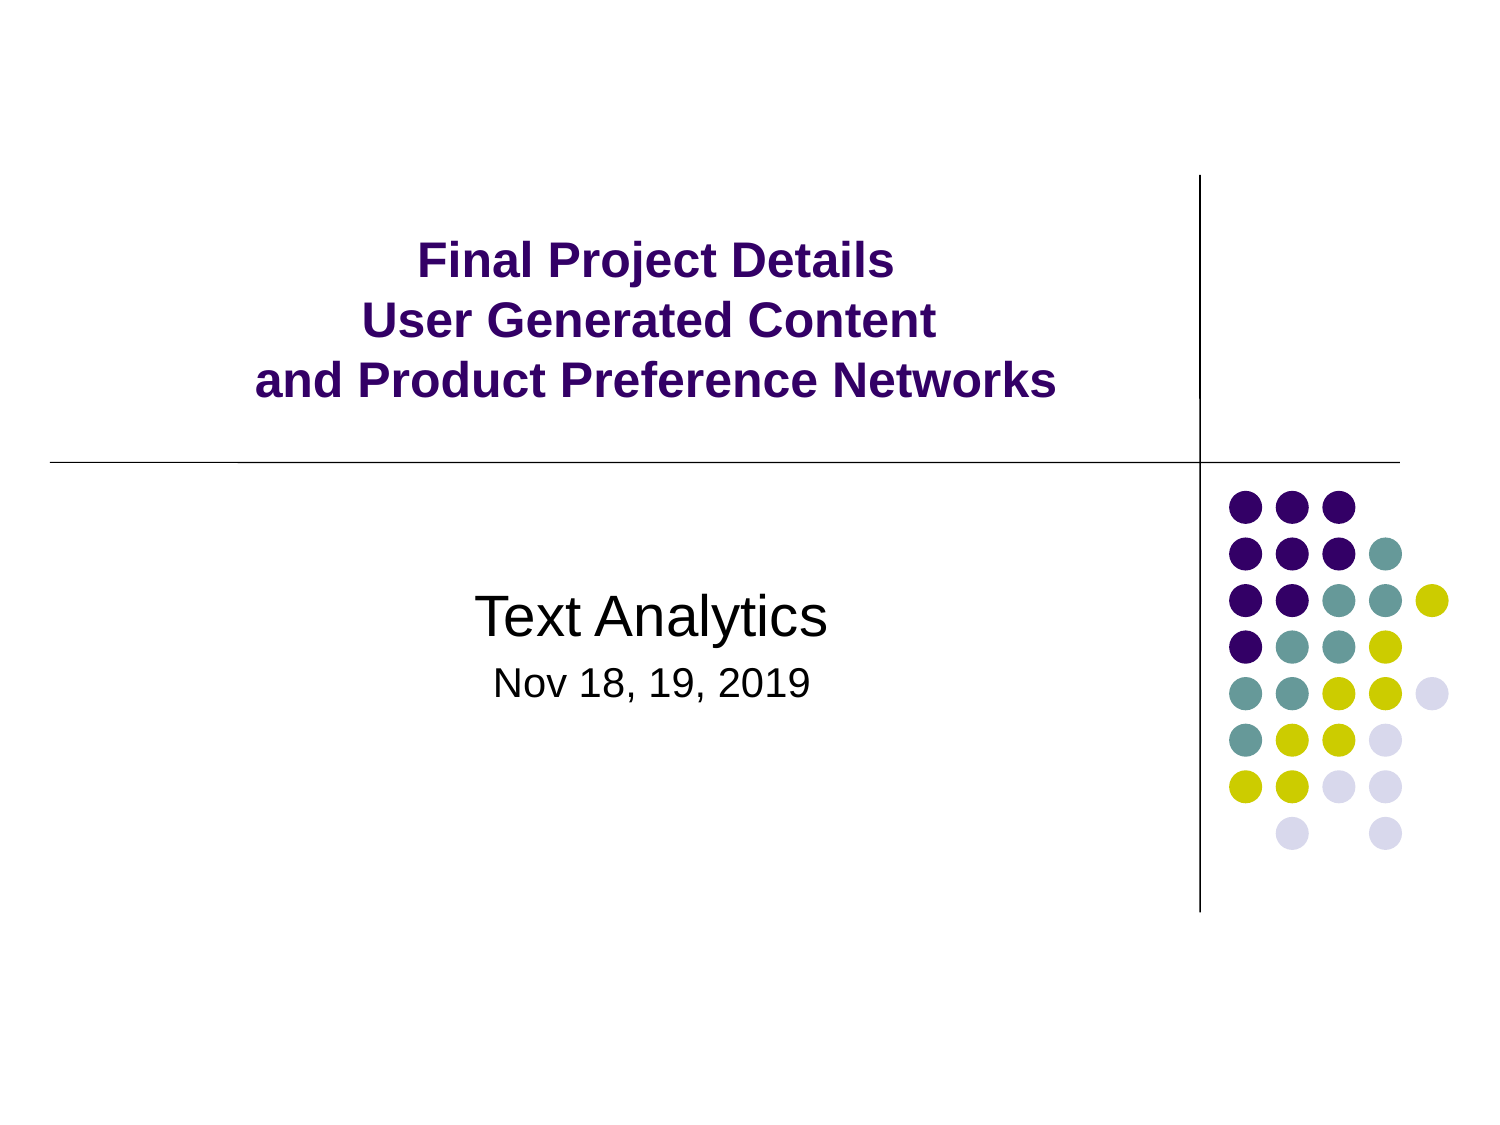

# Final Project Details User Generated Content and Product Preference Networks
Text Analytics
Nov 18, 19, 2019